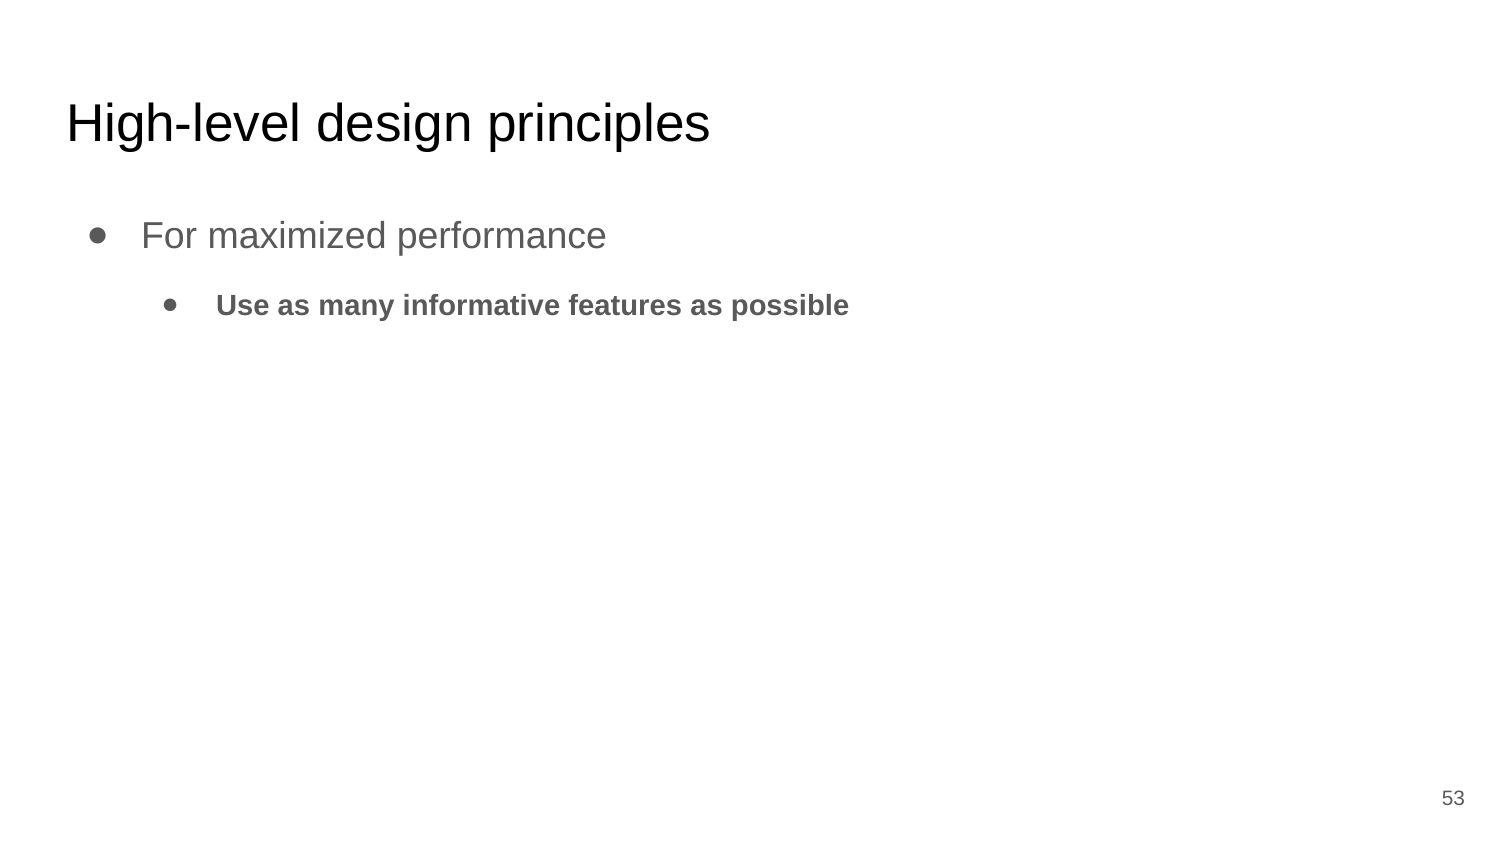

# High-level design principles
For maximized performance
Use as many informative features as possible

53